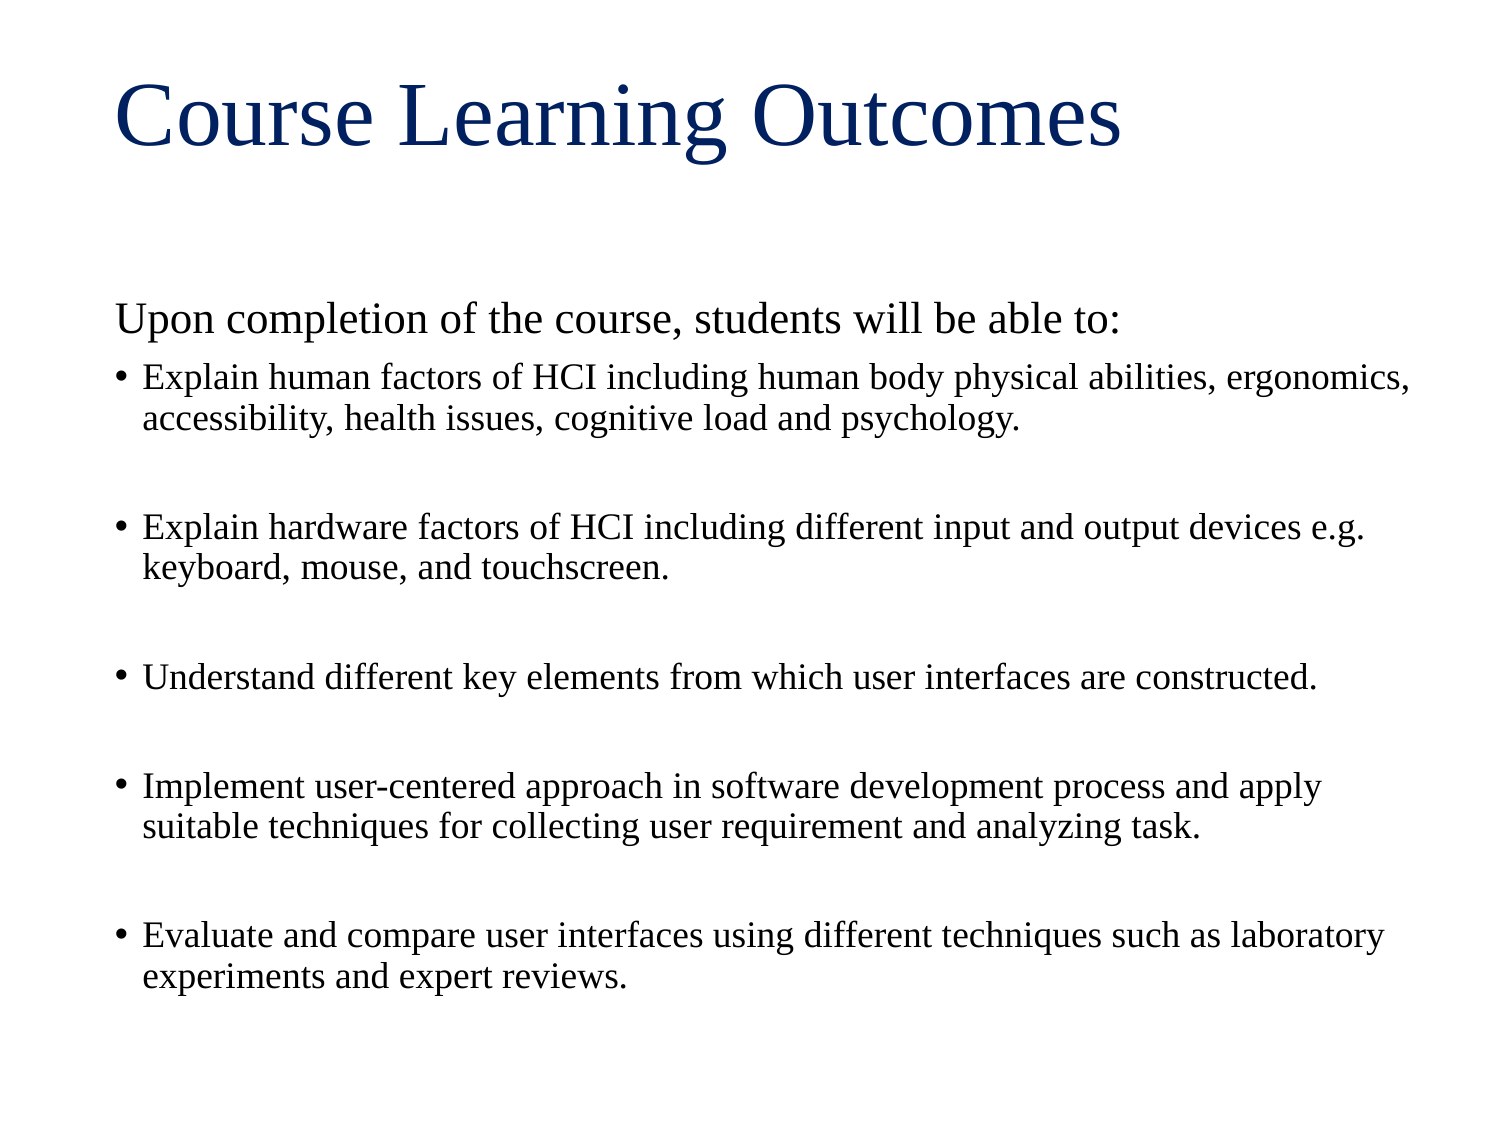

# Course Learning Outcomes
Upon completion of the course, students will be able to:
Explain human factors of HCI including human body physical abilities, ergonomics, accessibility, health issues, cognitive load and psychology.

Explain hardware factors of HCI including different input and output devices e.g. keyboard, mouse, and touchscreen.

Understand different key elements from which user interfaces are constructed.

Implement user-centered approach in software development process and apply suitable techniques for collecting user requirement and analyzing task.

Evaluate and compare user interfaces using different techniques such as laboratory experiments and expert reviews.